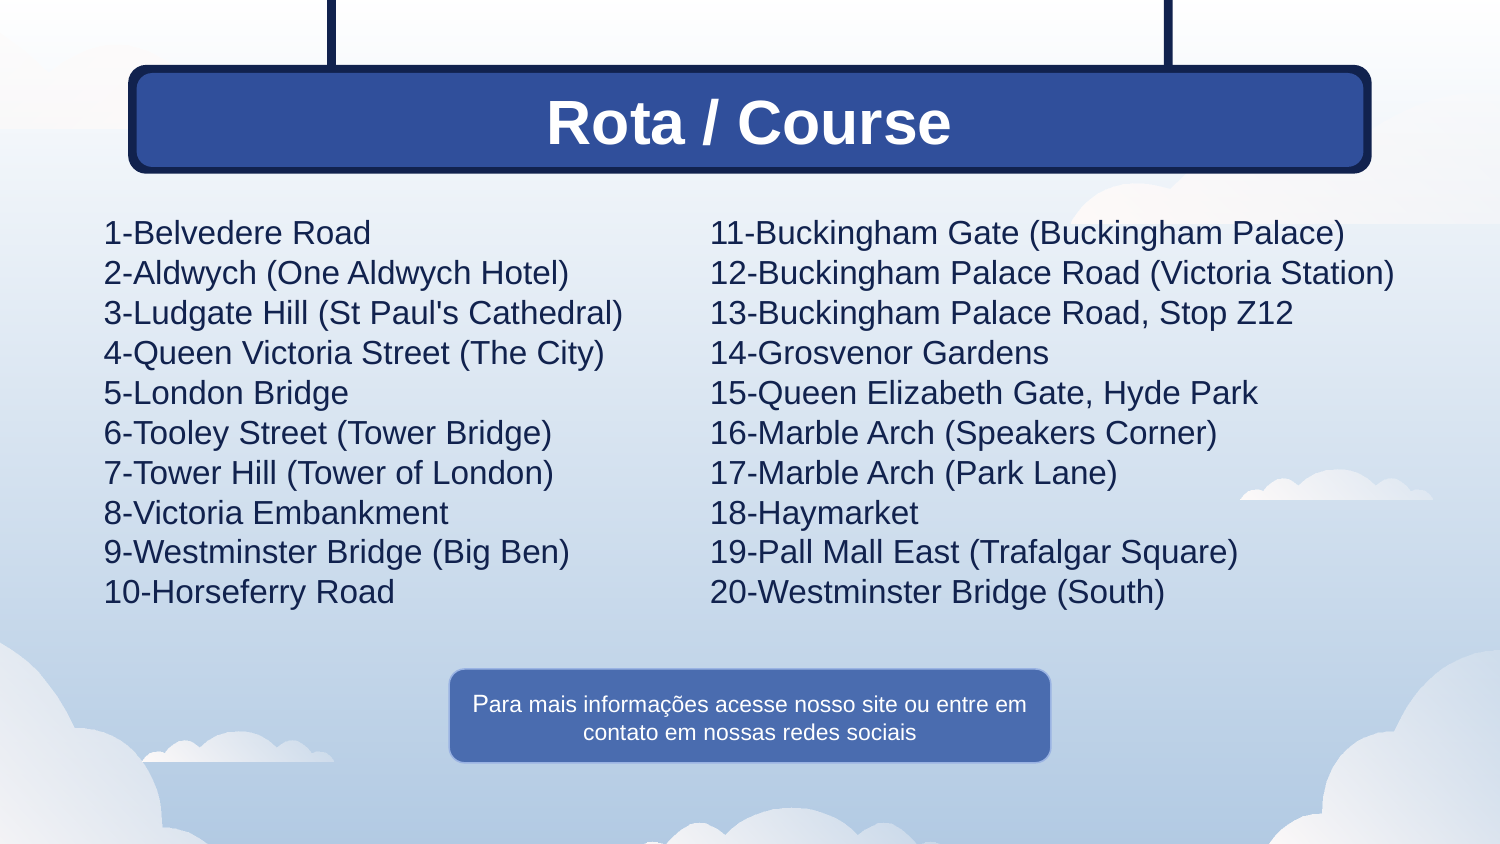

Rota / Course
1-Belvedere Road
2-Aldwych (One Aldwych Hotel)
3-Ludgate Hill (St Paul's Cathedral)
4-Queen Victoria Street (The City)
5-London Bridge
6-Tooley Street (Tower Bridge)
7-Tower Hill (Tower of London)
8-Victoria Embankment
9-Westminster Bridge (Big Ben)
10-Horseferry Road

11-Buckingham Gate (Buckingham Palace)
12-Buckingham Palace Road (Victoria Station)
13-Buckingham Palace Road, Stop Z12
14-Grosvenor Gardens
15-Queen Elizabeth Gate, Hyde Park
16-Marble Arch (Speakers Corner)
17-Marble Arch (Park Lane)
18-Haymarket
19-Pall Mall East (Trafalgar Square)
20-Westminster Bridge (South)

Para mais informações acesse nosso site ou entre em contato em nossas redes sociais